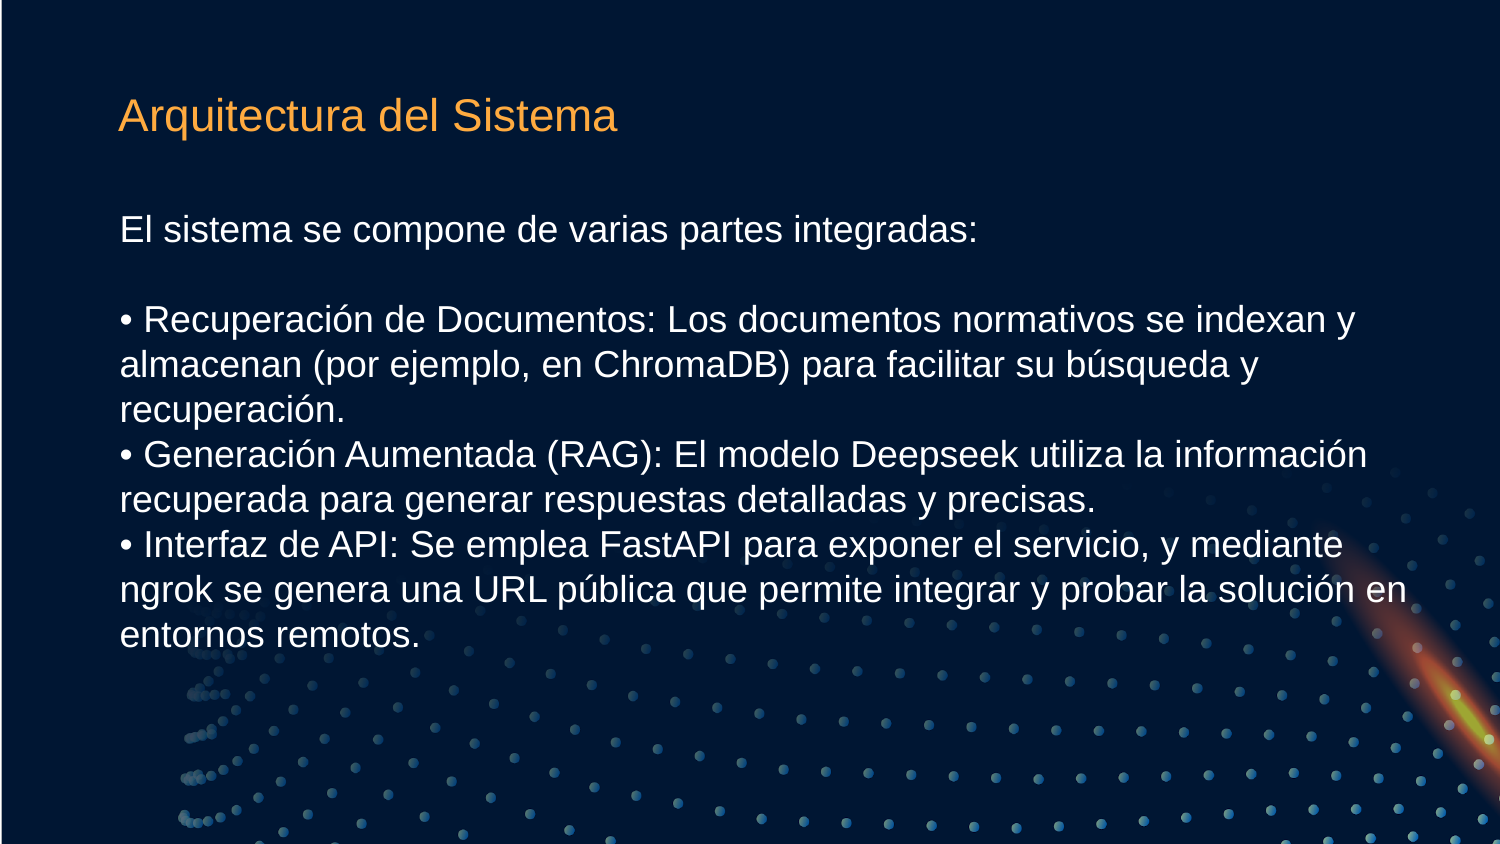

Arquitectura del Sistema
# El sistema se compone de varias partes integradas:

• Recuperación de Documentos: Los documentos normativos se indexan y almacenan (por ejemplo, en ChromaDB) para facilitar su búsqueda y recuperación.
• Generación Aumentada (RAG): El modelo Deepseek utiliza la información recuperada para generar respuestas detalladas y precisas.
• Interfaz de API: Se emplea FastAPI para exponer el servicio, y mediante ngrok se genera una URL pública que permite integrar y probar la solución en entornos remotos.